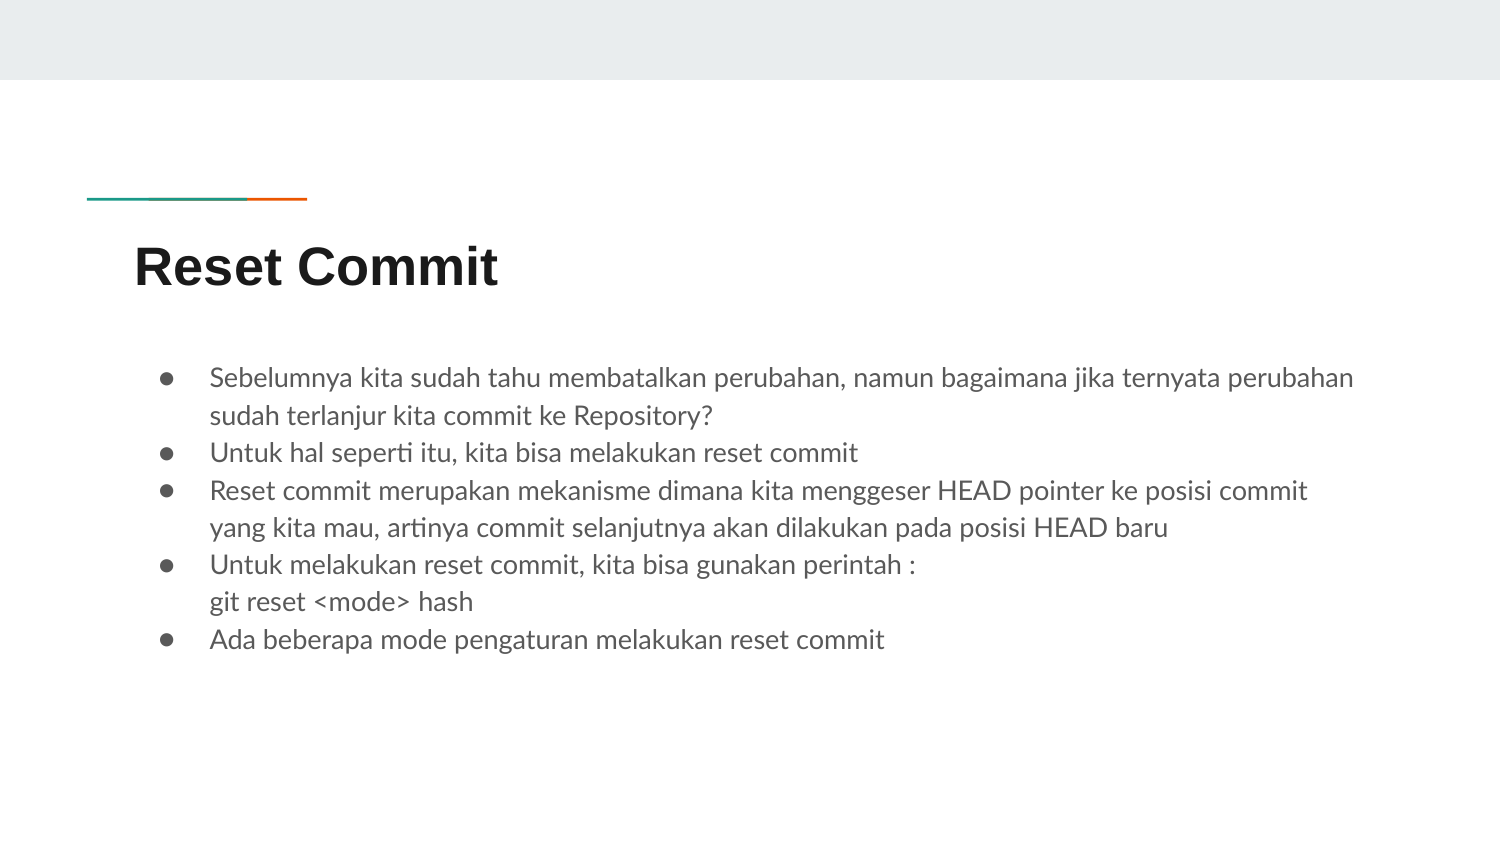

# Reset Commit
Sebelumnya kita sudah tahu membatalkan perubahan, namun bagaimana jika ternyata perubahan sudah terlanjur kita commit ke Repository?
Untuk hal seperti itu, kita bisa melakukan reset commit
Reset commit merupakan mekanisme dimana kita menggeser HEAD pointer ke posisi commit yang kita mau, artinya commit selanjutnya akan dilakukan pada posisi HEAD baru
Untuk melakukan reset commit, kita bisa gunakan perintah :
git reset <mode> hash
Ada beberapa mode pengaturan melakukan reset commit